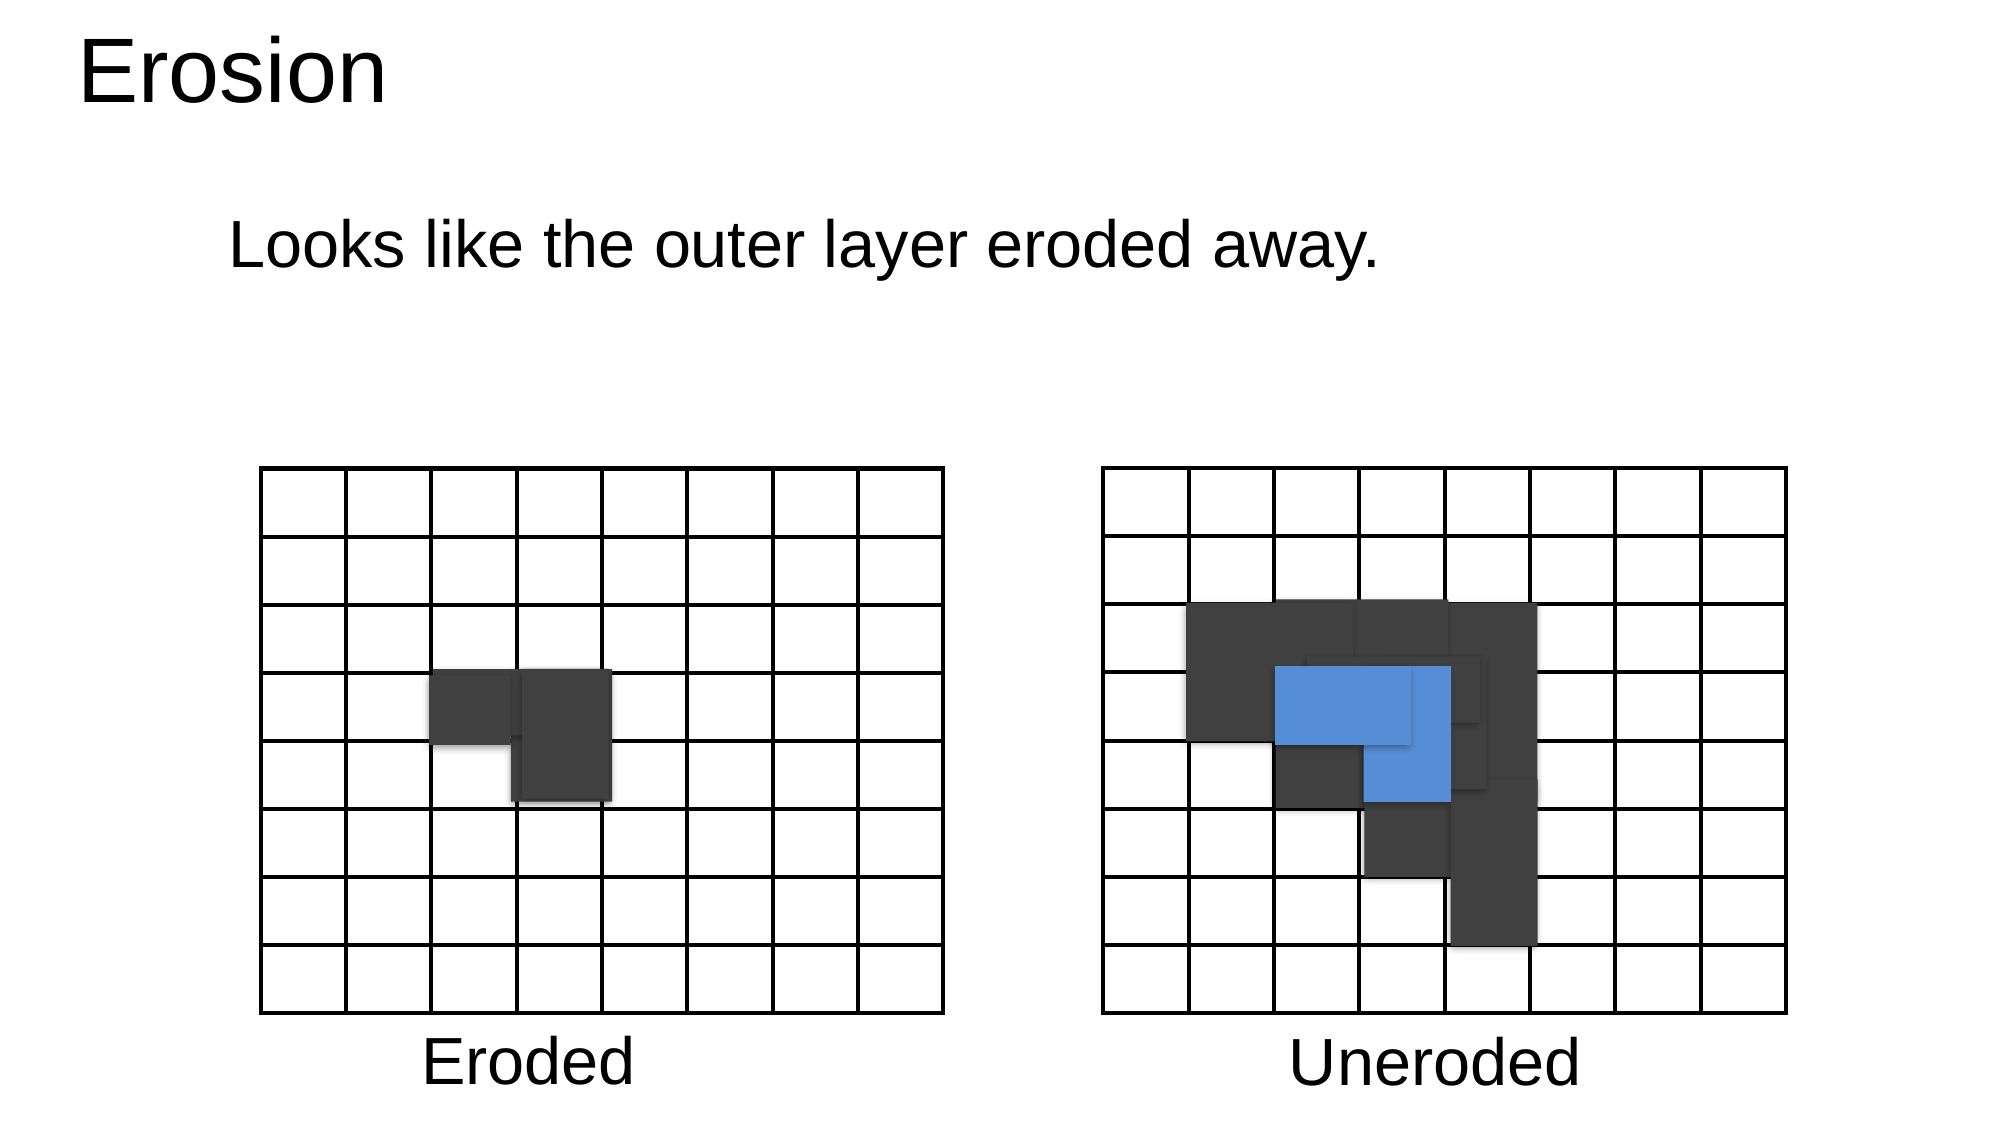

# Erosion
Looks like the outer layer eroded away.
|  |  |  |  |  |  |  |  |
| --- | --- | --- | --- | --- | --- | --- | --- |
|  |  |  |  |  |  |  |  |
|  |  |  |  |  |  |  |  |
|  |  |  |  |  |  |  |  |
|  |  |  |  |  |  |  |  |
|  |  |  |  |  |  |  |  |
|  |  |  |  |  |  |  |  |
|  |  |  |  |  |  |  |  |
|  |  |  |  |  |  |  |  |
| --- | --- | --- | --- | --- | --- | --- | --- |
|  |  |  |  |  |  |  |  |
|  |  |  |  |  |  |  |  |
|  |  |  |  |  |  |  |  |
|  |  |  |  |  |  |  |  |
|  |  |  |  |  |  |  |  |
|  |  |  |  |  |  |  |  |
|  |  |  |  |  |  |  |  |

Eroded
Uneroded